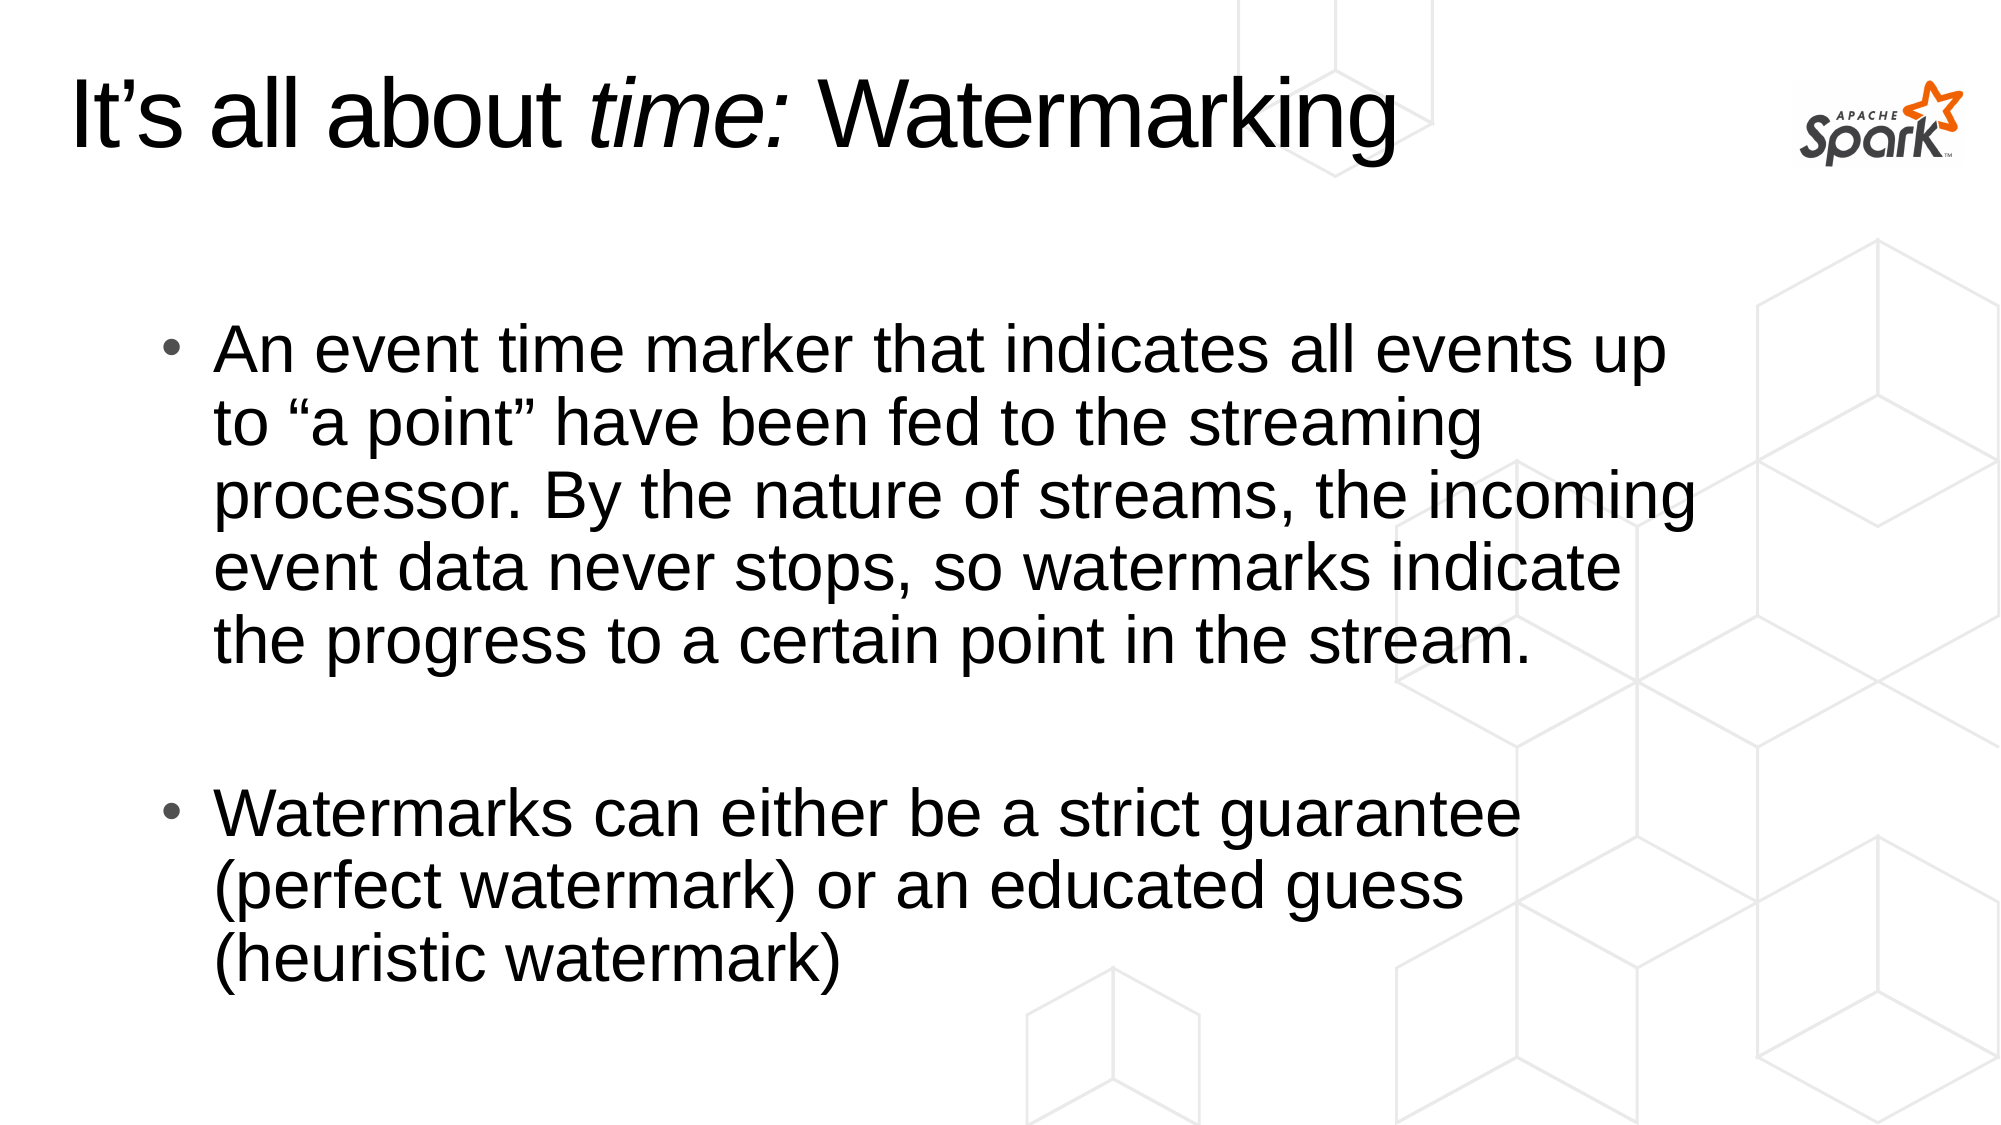

# It’s all about time: Watermarking
An event time marker that indicates all events up to “a point” have been fed to the streaming processor. By the nature of streams, the incoming event data never stops, so watermarks indicate the progress to a certain point in the stream.

Watermarks can either be a strict guarantee (perfect watermark) or an educated guess (heuristic watermark)